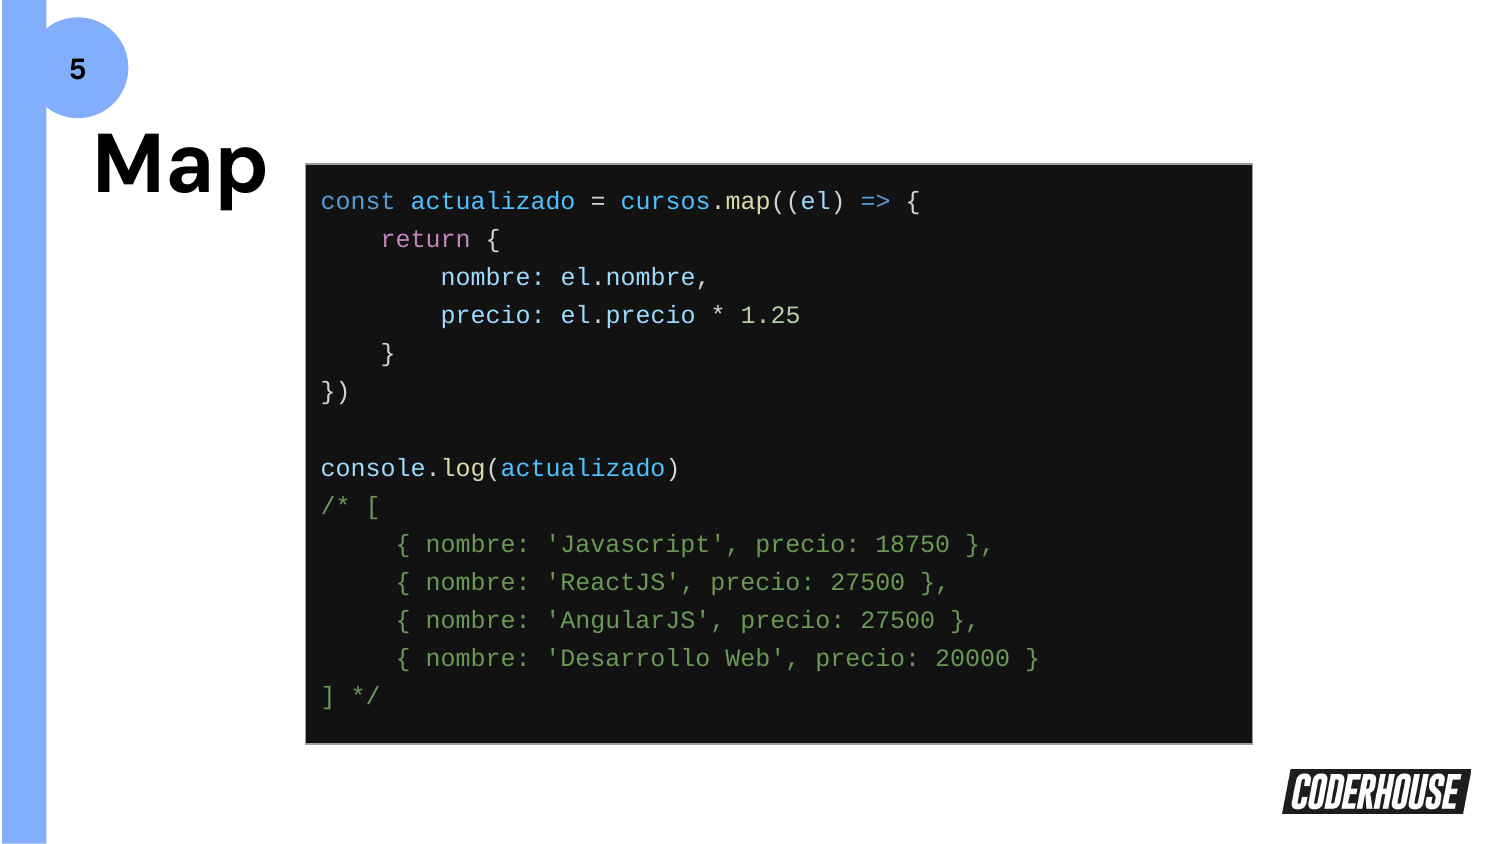

5
Map
| const actualizado = cursos.map((el) => { return { nombre: el.nombre, precio: el.precio \* 1.25 } }) console.log(actualizado) /\* [ { nombre: 'Javascript', precio: 18750 }, { nombre: 'ReactJS', precio: 27500 }, { nombre: 'AngularJS', precio: 27500 }, { nombre: 'Desarrollo Web', precio: 20000 } ] \*/ |
| --- |